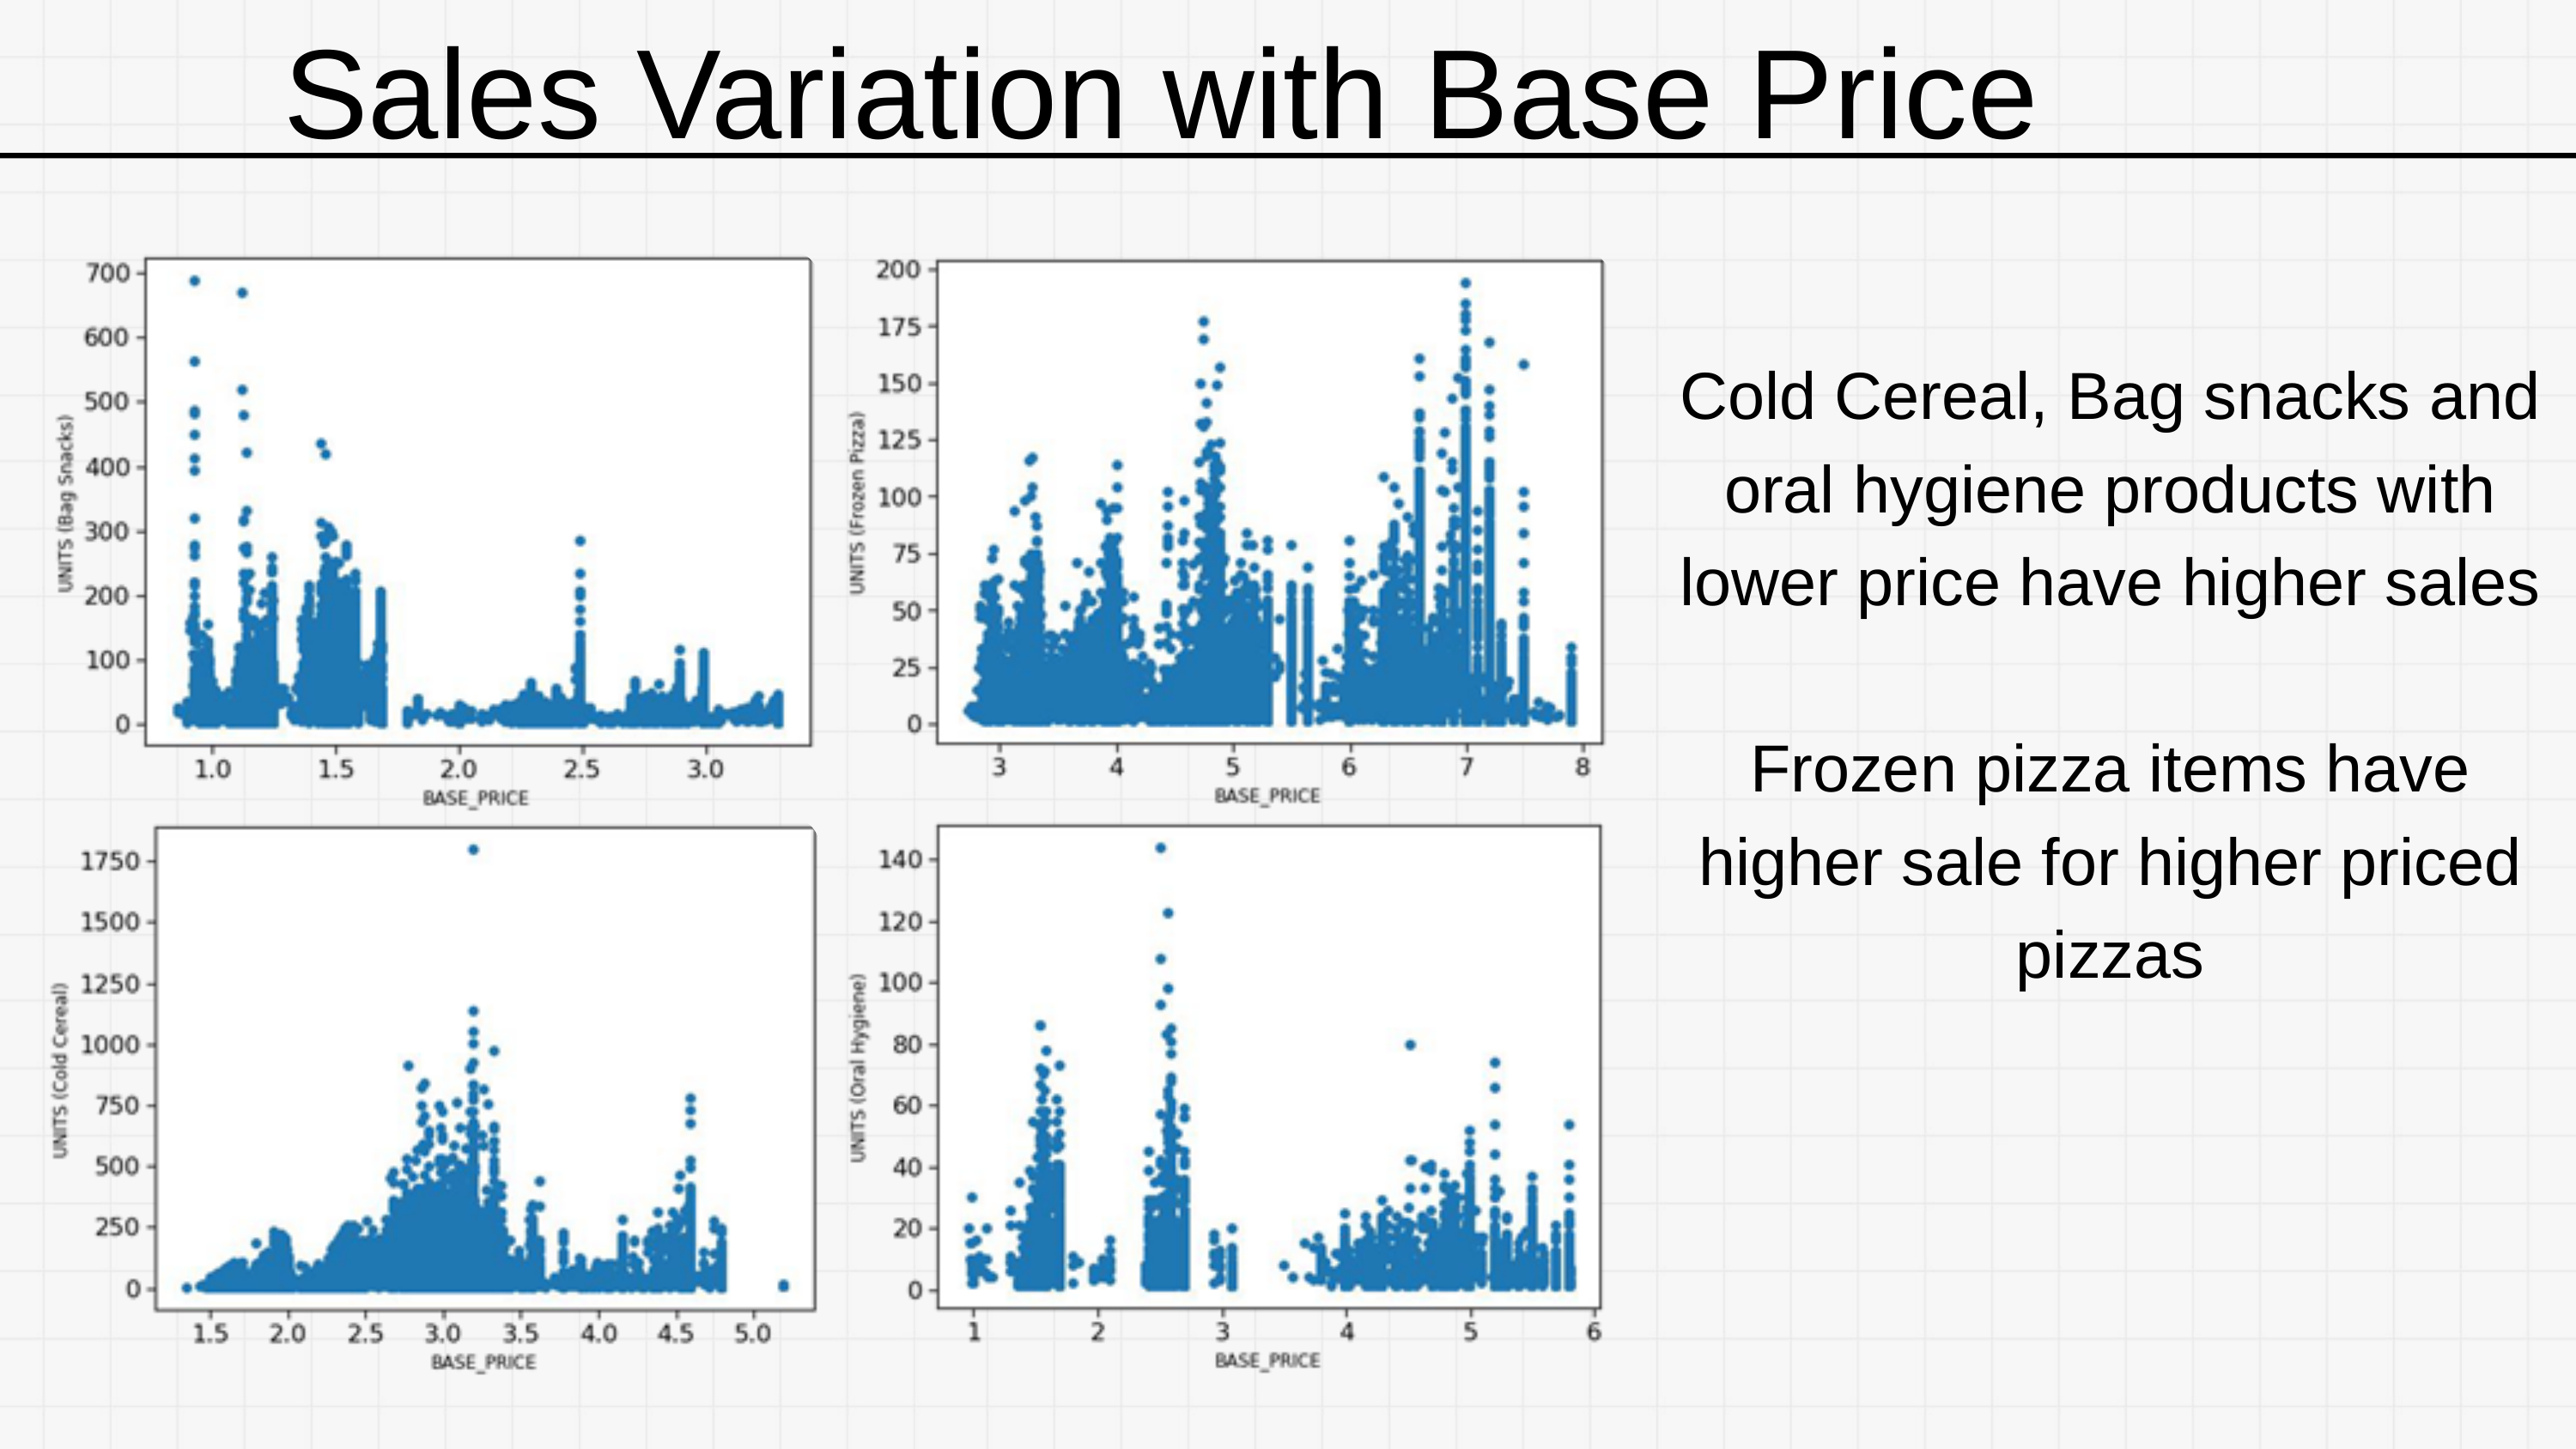

Sales Variation with Base Price

Cold Cereal, Bag snacks and oral hygiene products with lower price have higher sales

Frozen pizza items have higher sale for higher priced pizzas